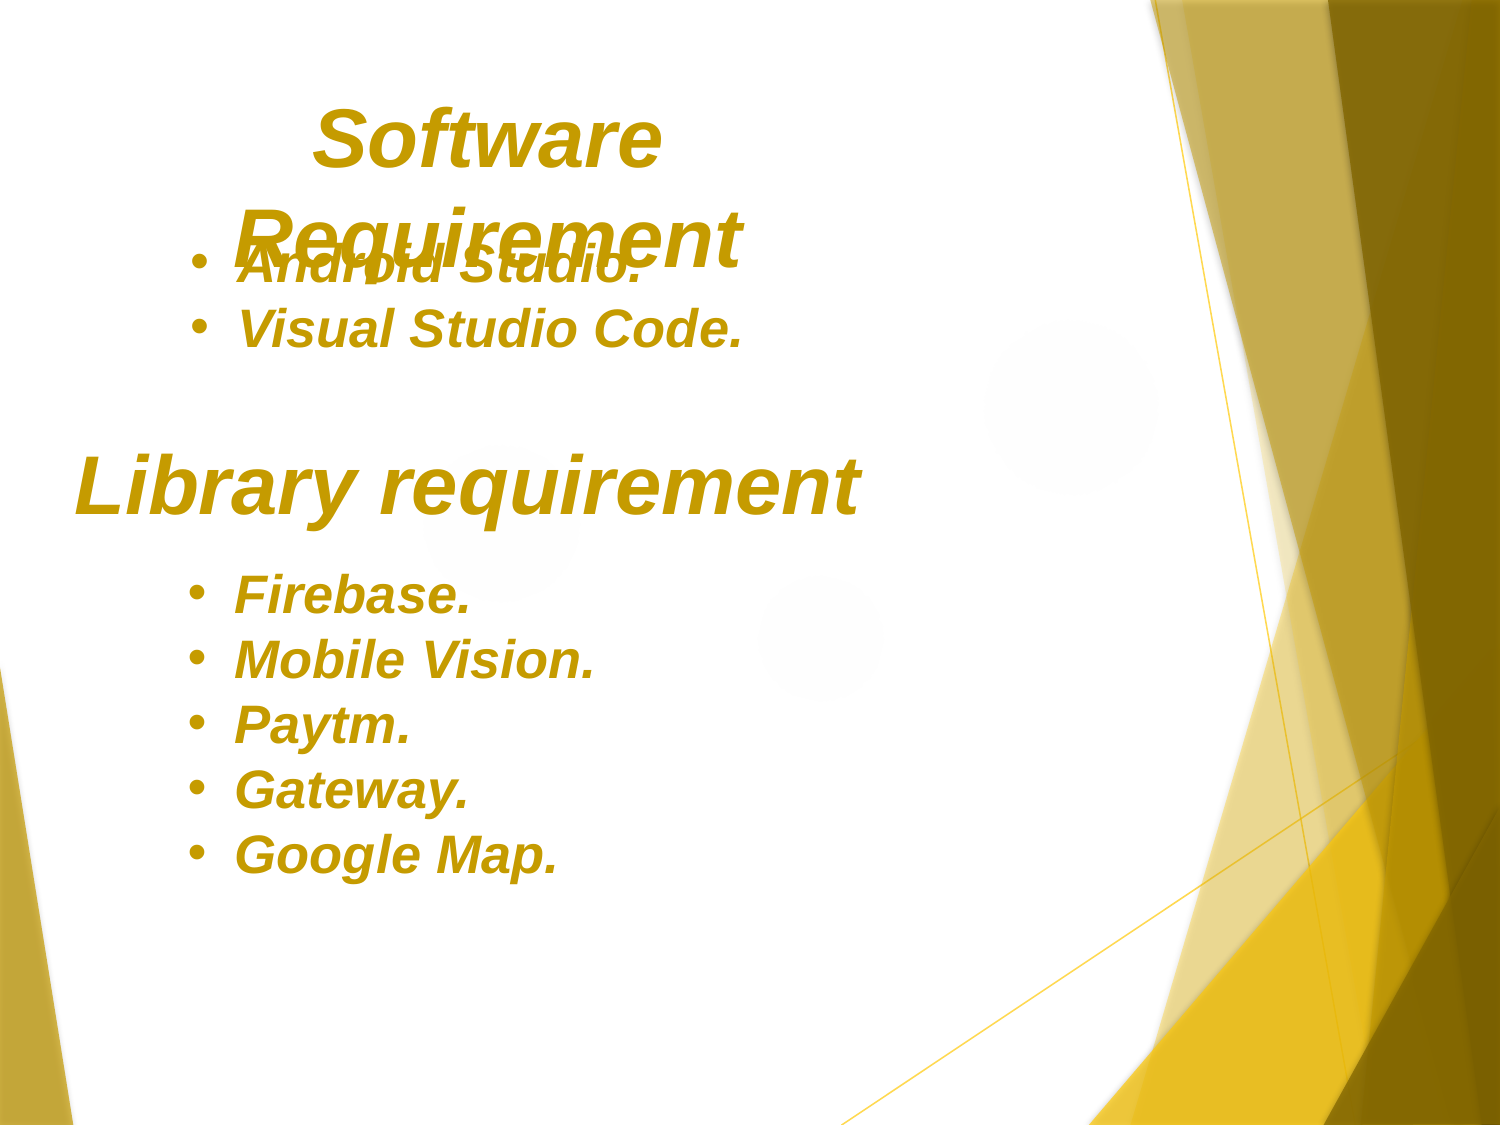

Software  Requirement

Android Studio.
Visual Studio Code.

Library requirement

Firebase.
Mobile Vision.
Paytm.
Gateway.
Google Map.